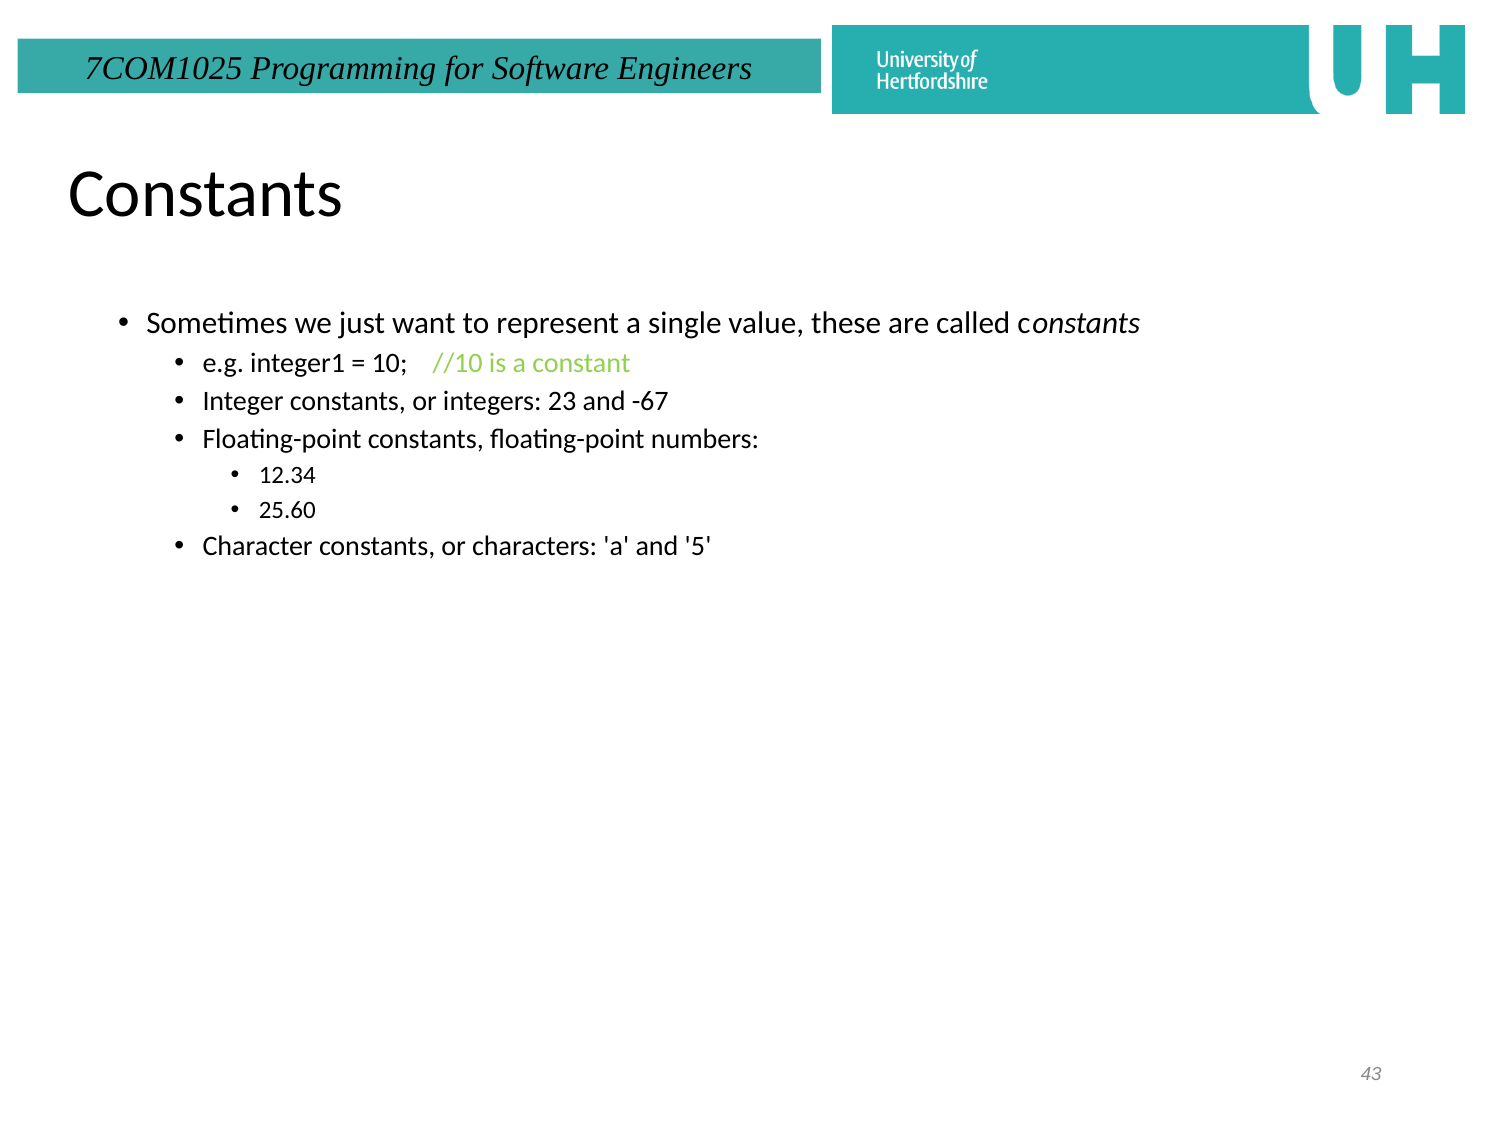

# Constants
Sometimes we just want to represent a single value, these are called constants
e.g. integer1 = 10;    //10 is a constant
Integer constants, or integers: 23 and -67
Floating-point constants, floating-point numbers:
12.34
25.60
Character constants, or characters: 'a' and '5'

43